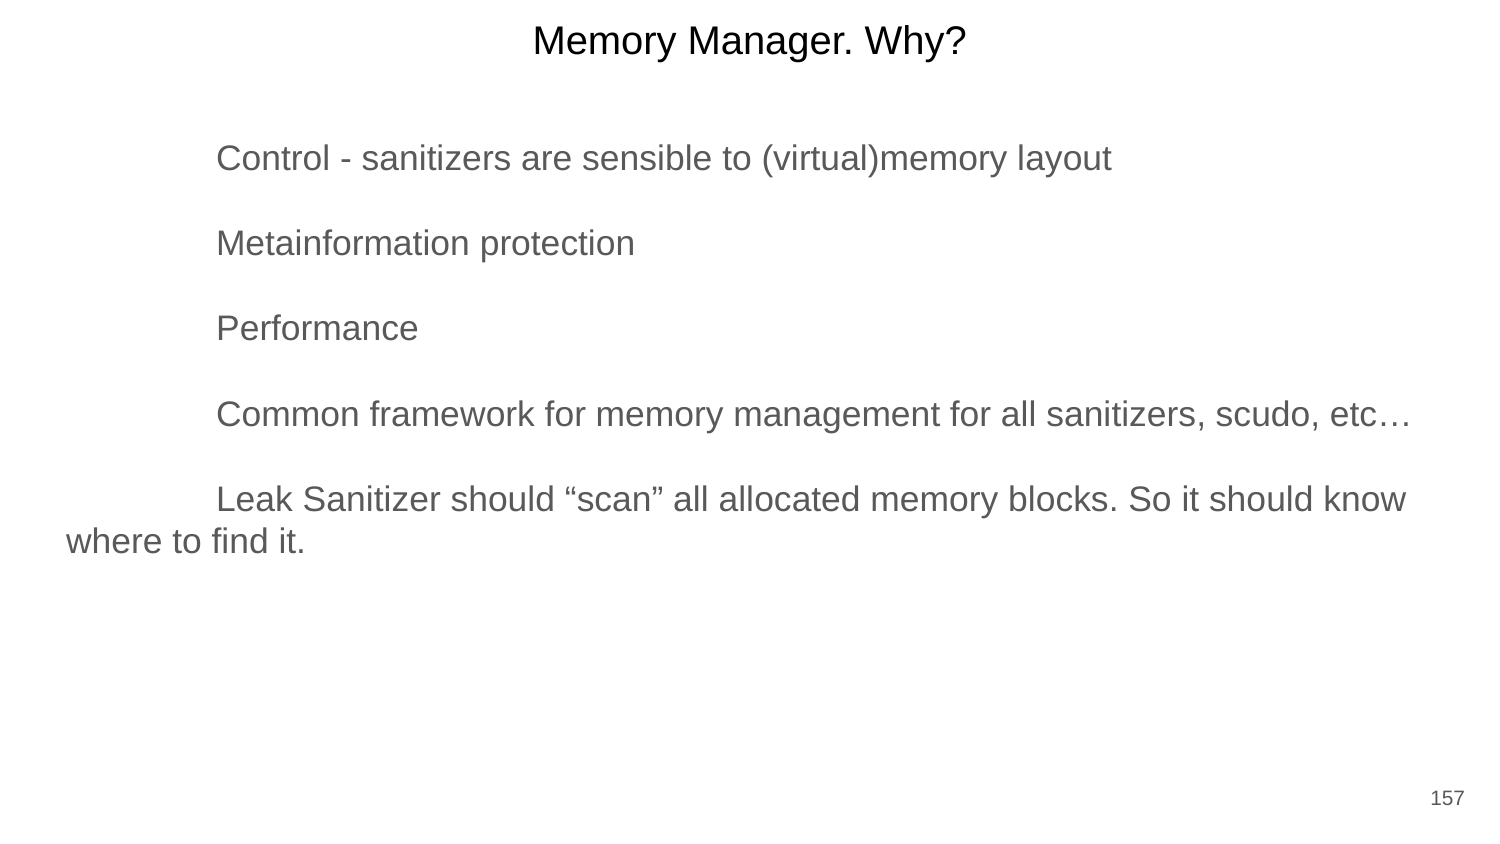

Memory Manager. Why?

	Control - sanitizers are sensible to (virtual)memory layout

	Metainformation protection

	Performance

	Common framework for memory management for all sanitizers, scudo, etc…

	Leak Sanitizer should “scan” all allocated memory blocks. So it should know where to find it.

157